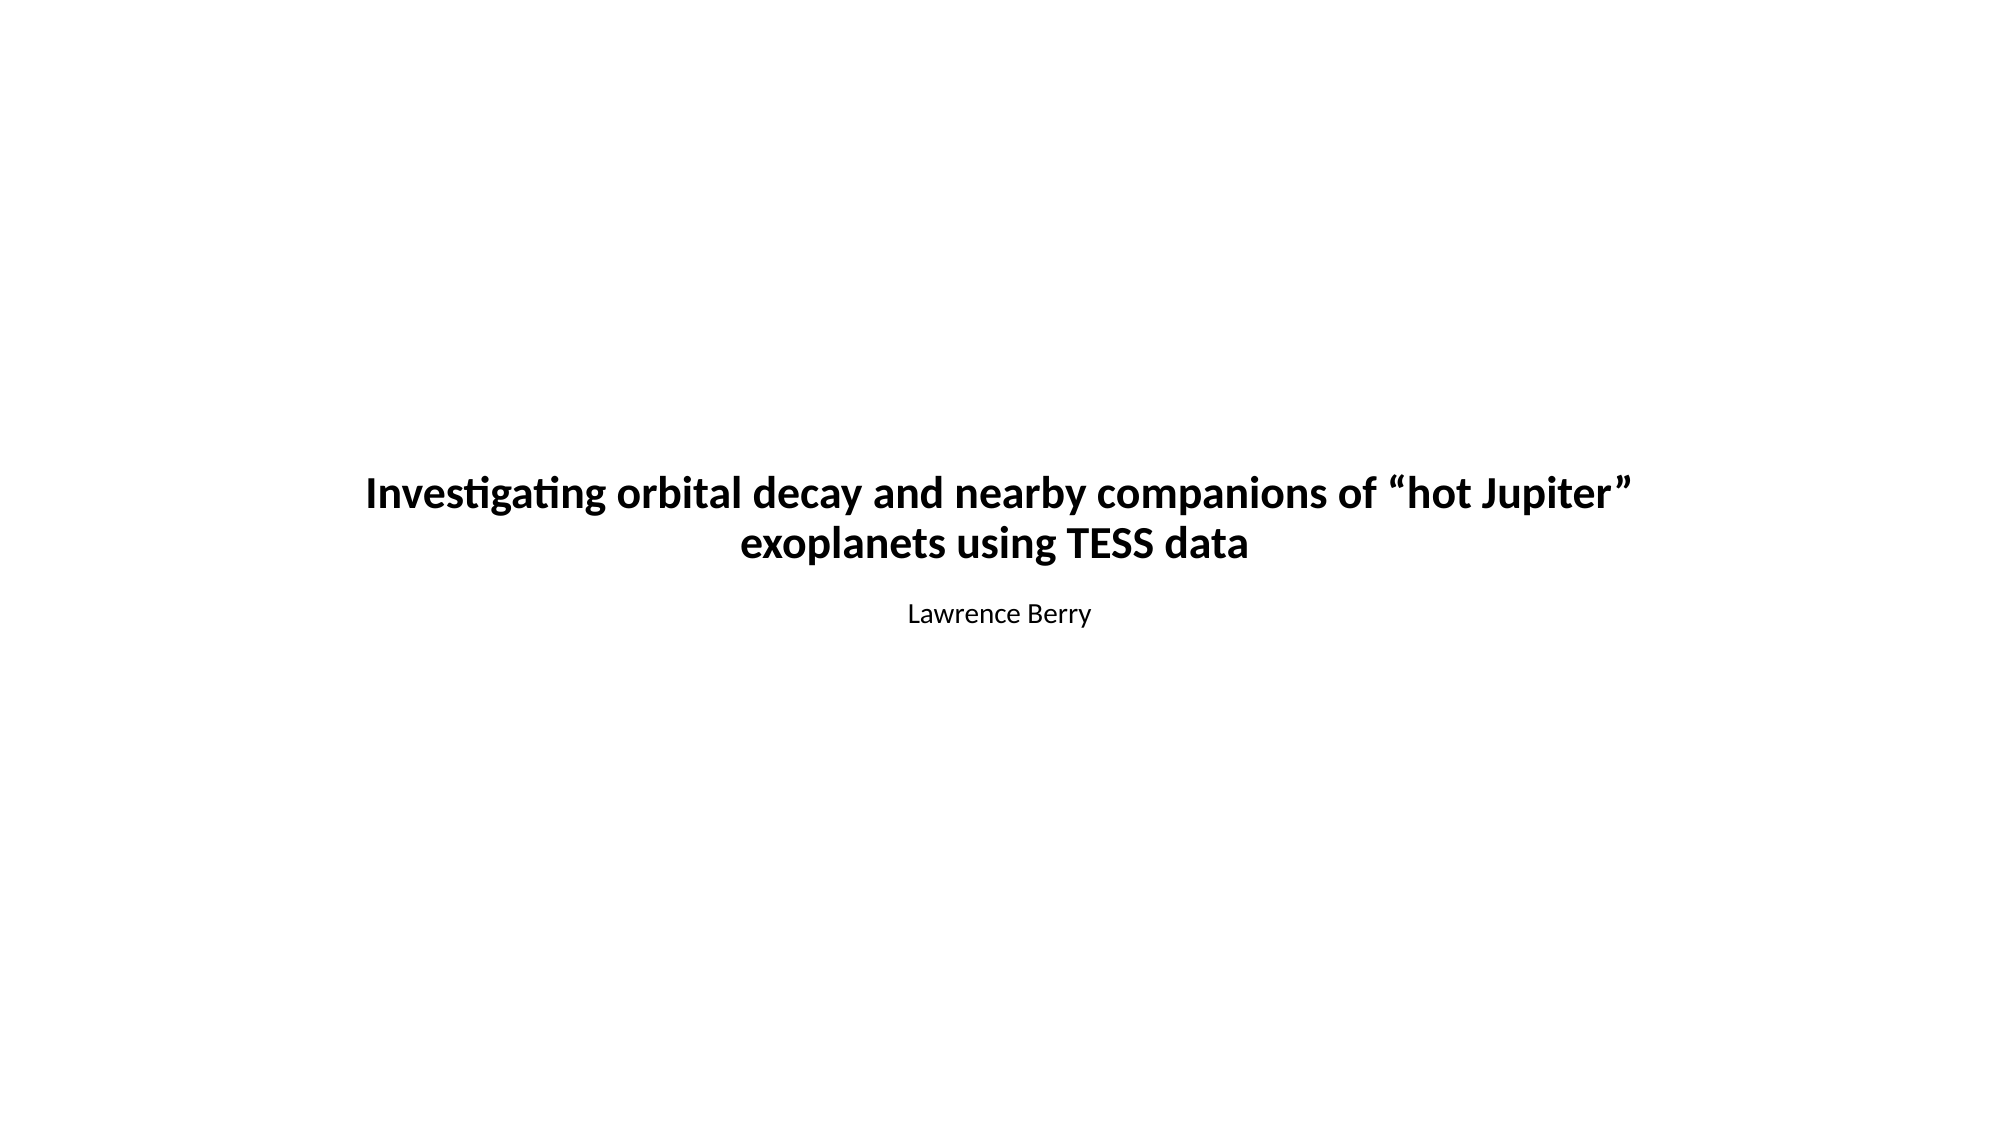

# Investigating orbital decay and nearby companions of “hot Jupiter” exoplanets using TESS data
Lawrence Berry